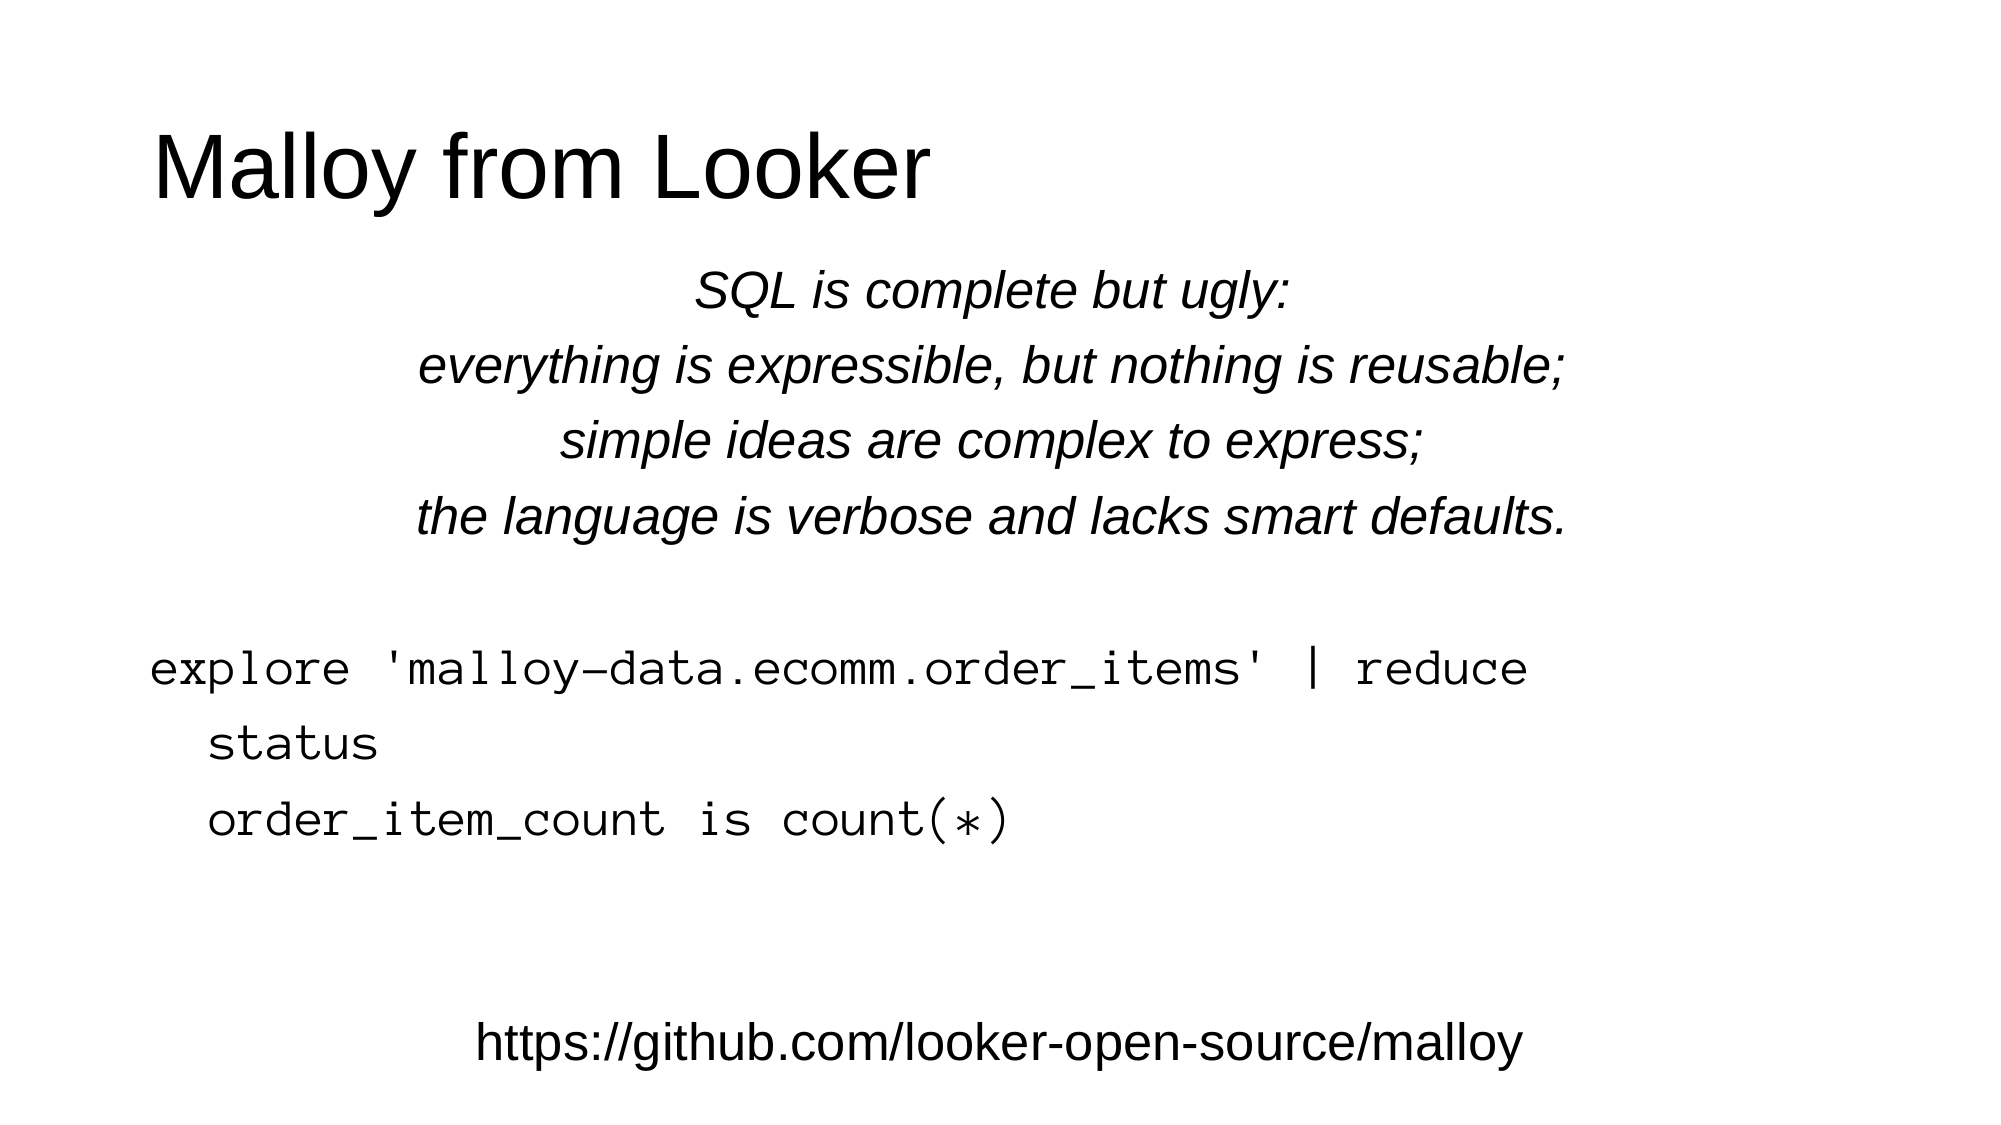

# Malloy from Looker
SQL is complete but ugly:
everything is expressible, but nothing is reusable;
simple ideas are complex to express;
the language is verbose and lacks smart defaults.

explore 'malloy-data.ecomm.order_items' | reduce
  status
  order_item_count is count(*)

https://github.com/looker-open-source/malloy